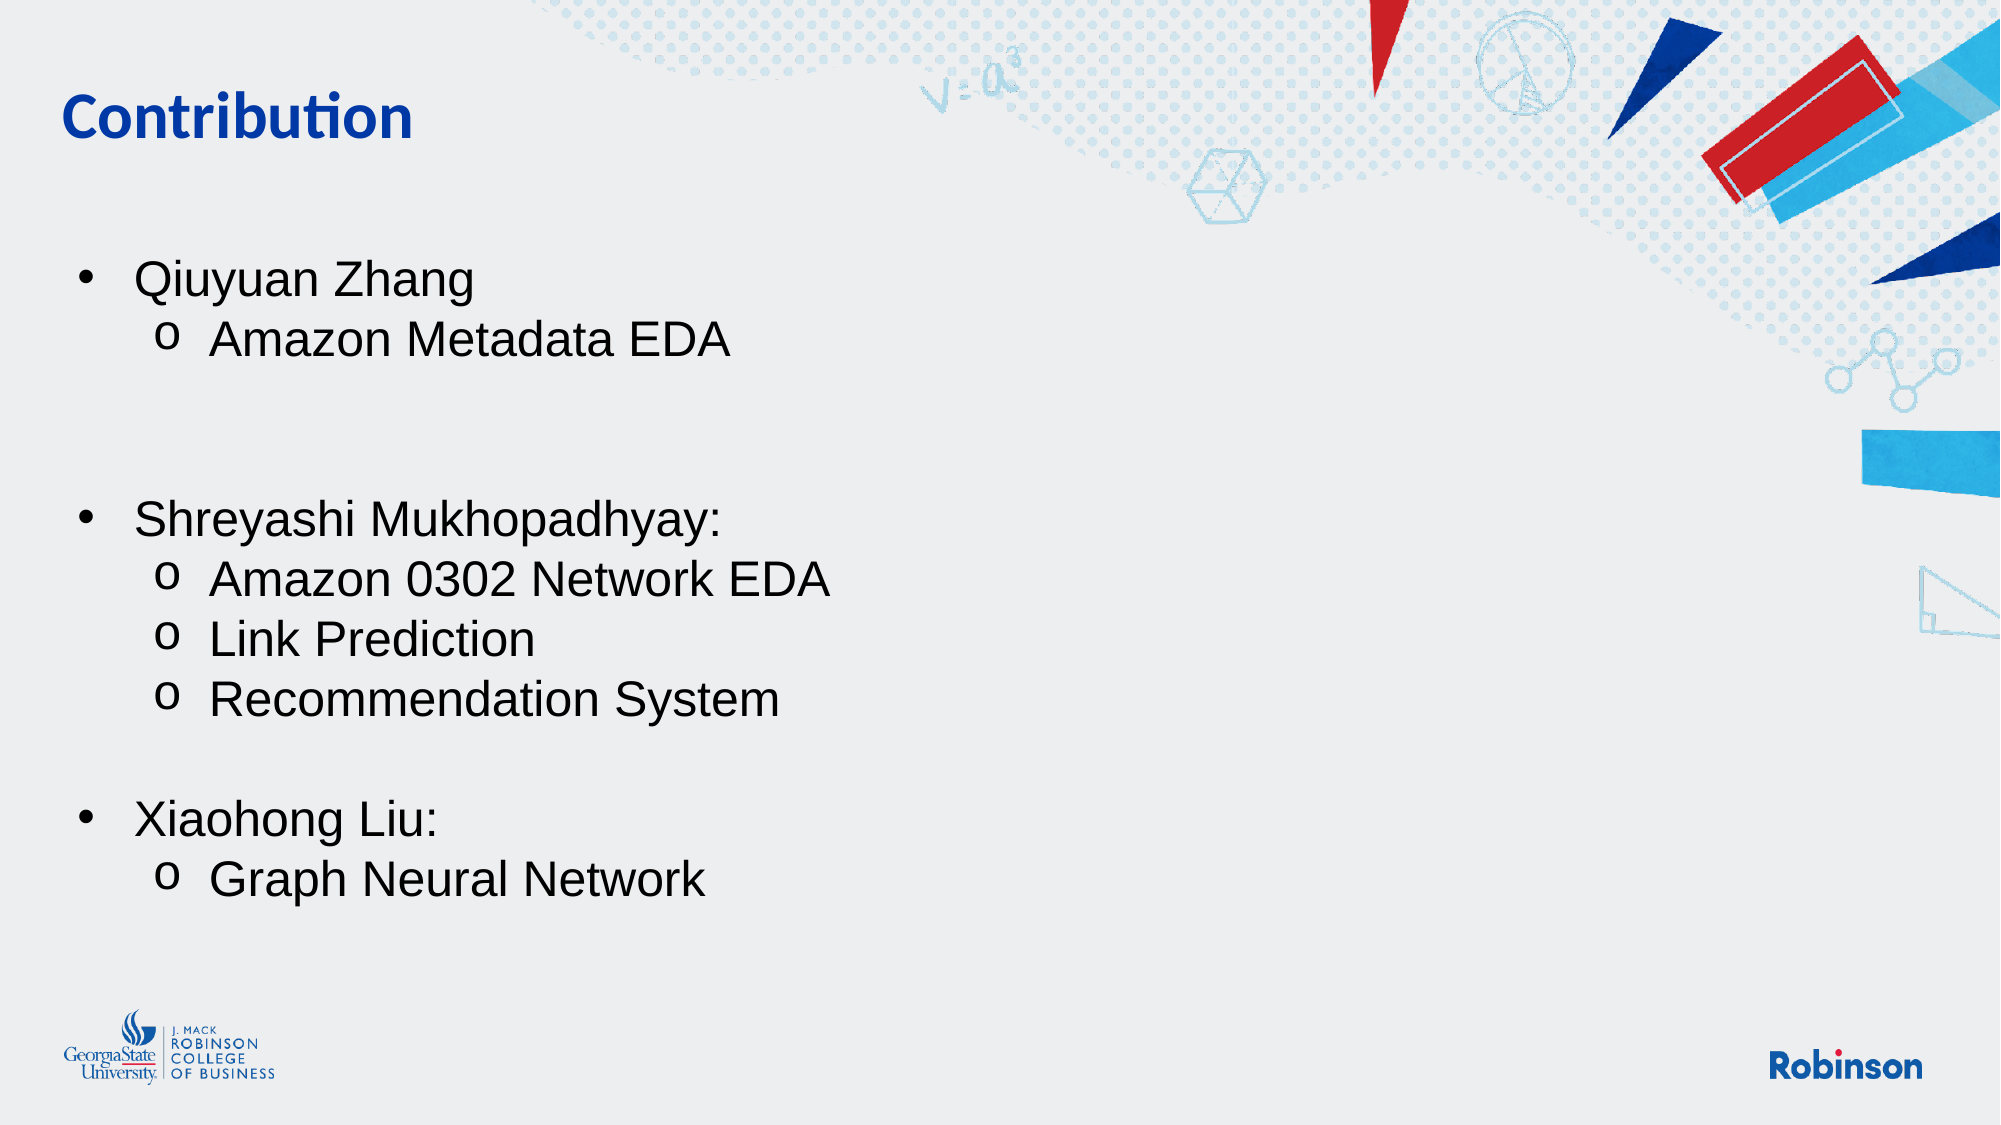

# Contribution
Qiuyuan Zhang
Amazon Metadata EDA

Shreyashi Mukhopadhyay: ​
Amazon 0302 Network EDA​
Link Prediction                 ​
Recommendation System​
​
Xiaohong Liu:​
Graph Neural Network